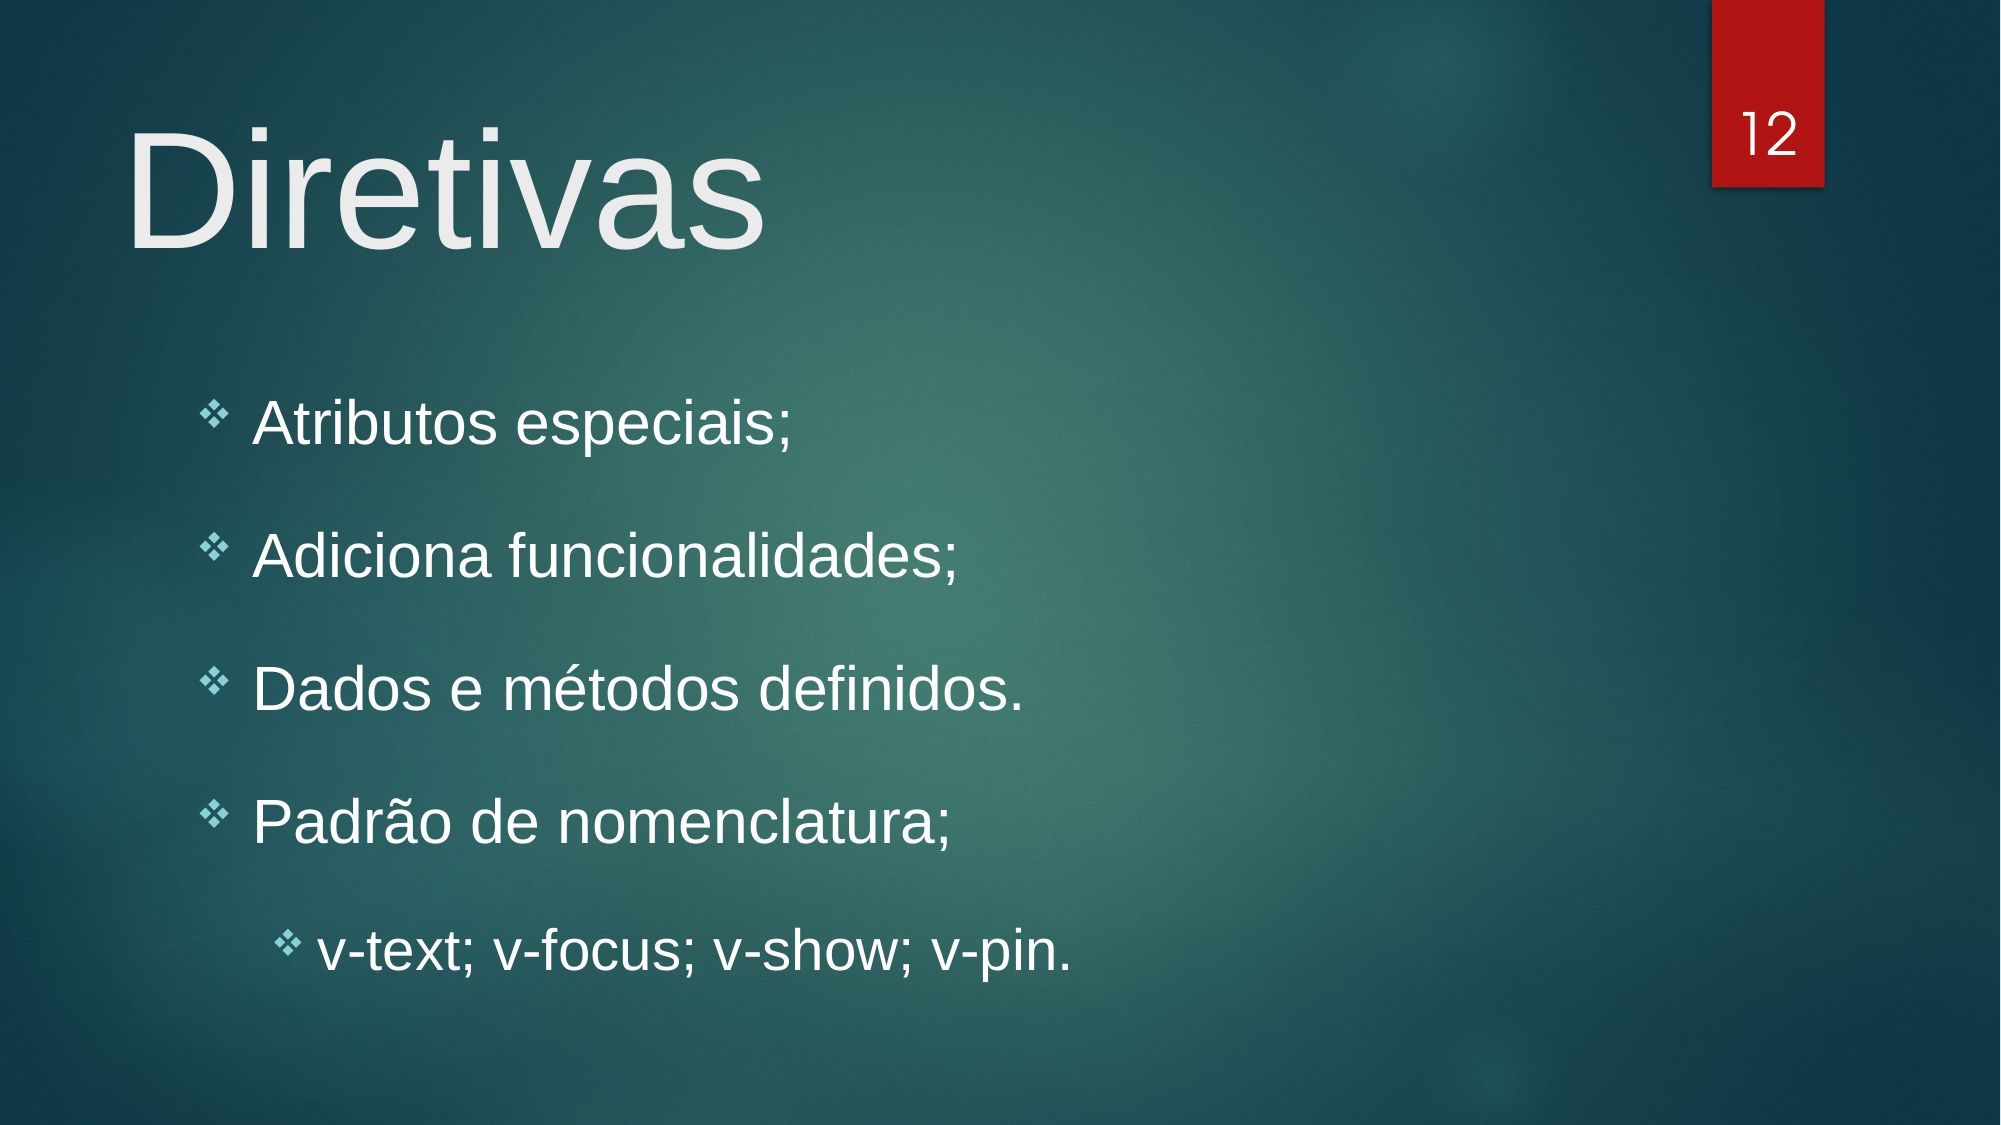

12
# Diretivas
Atributos especiais;
Adiciona funcionalidades;
Dados e métodos definidos.
Padrão de nomenclatura;
v-text; v-focus; v-show; v-pin.